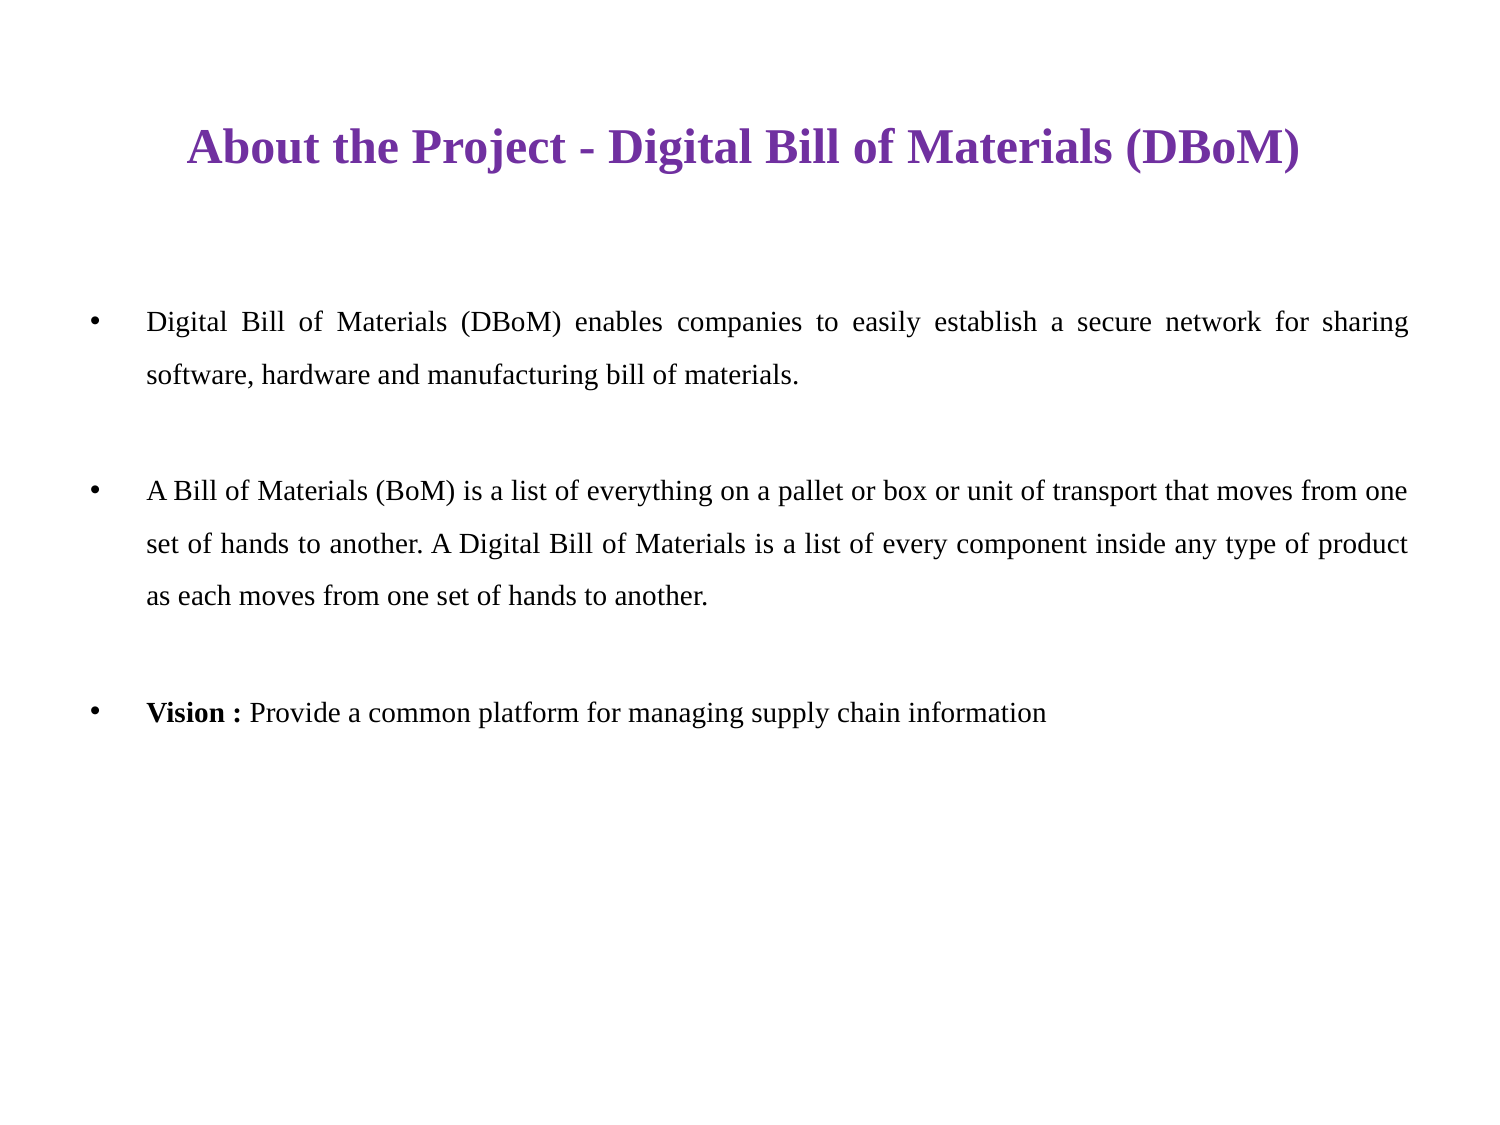

# About the Project - Digital Bill of Materials (DBoM)
Digital Bill of Materials (DBoM) enables companies to easily establish a secure network for sharing software, hardware and manufacturing bill of materials.

A Bill of Materials (BoM) is a list of everything on a pallet or box or unit of transport that moves from one set of hands to another. A Digital Bill of Materials is a list of every component inside any type of product as each moves from one set of hands to another.

Vision : Provide a common platform for managing supply chain information

7